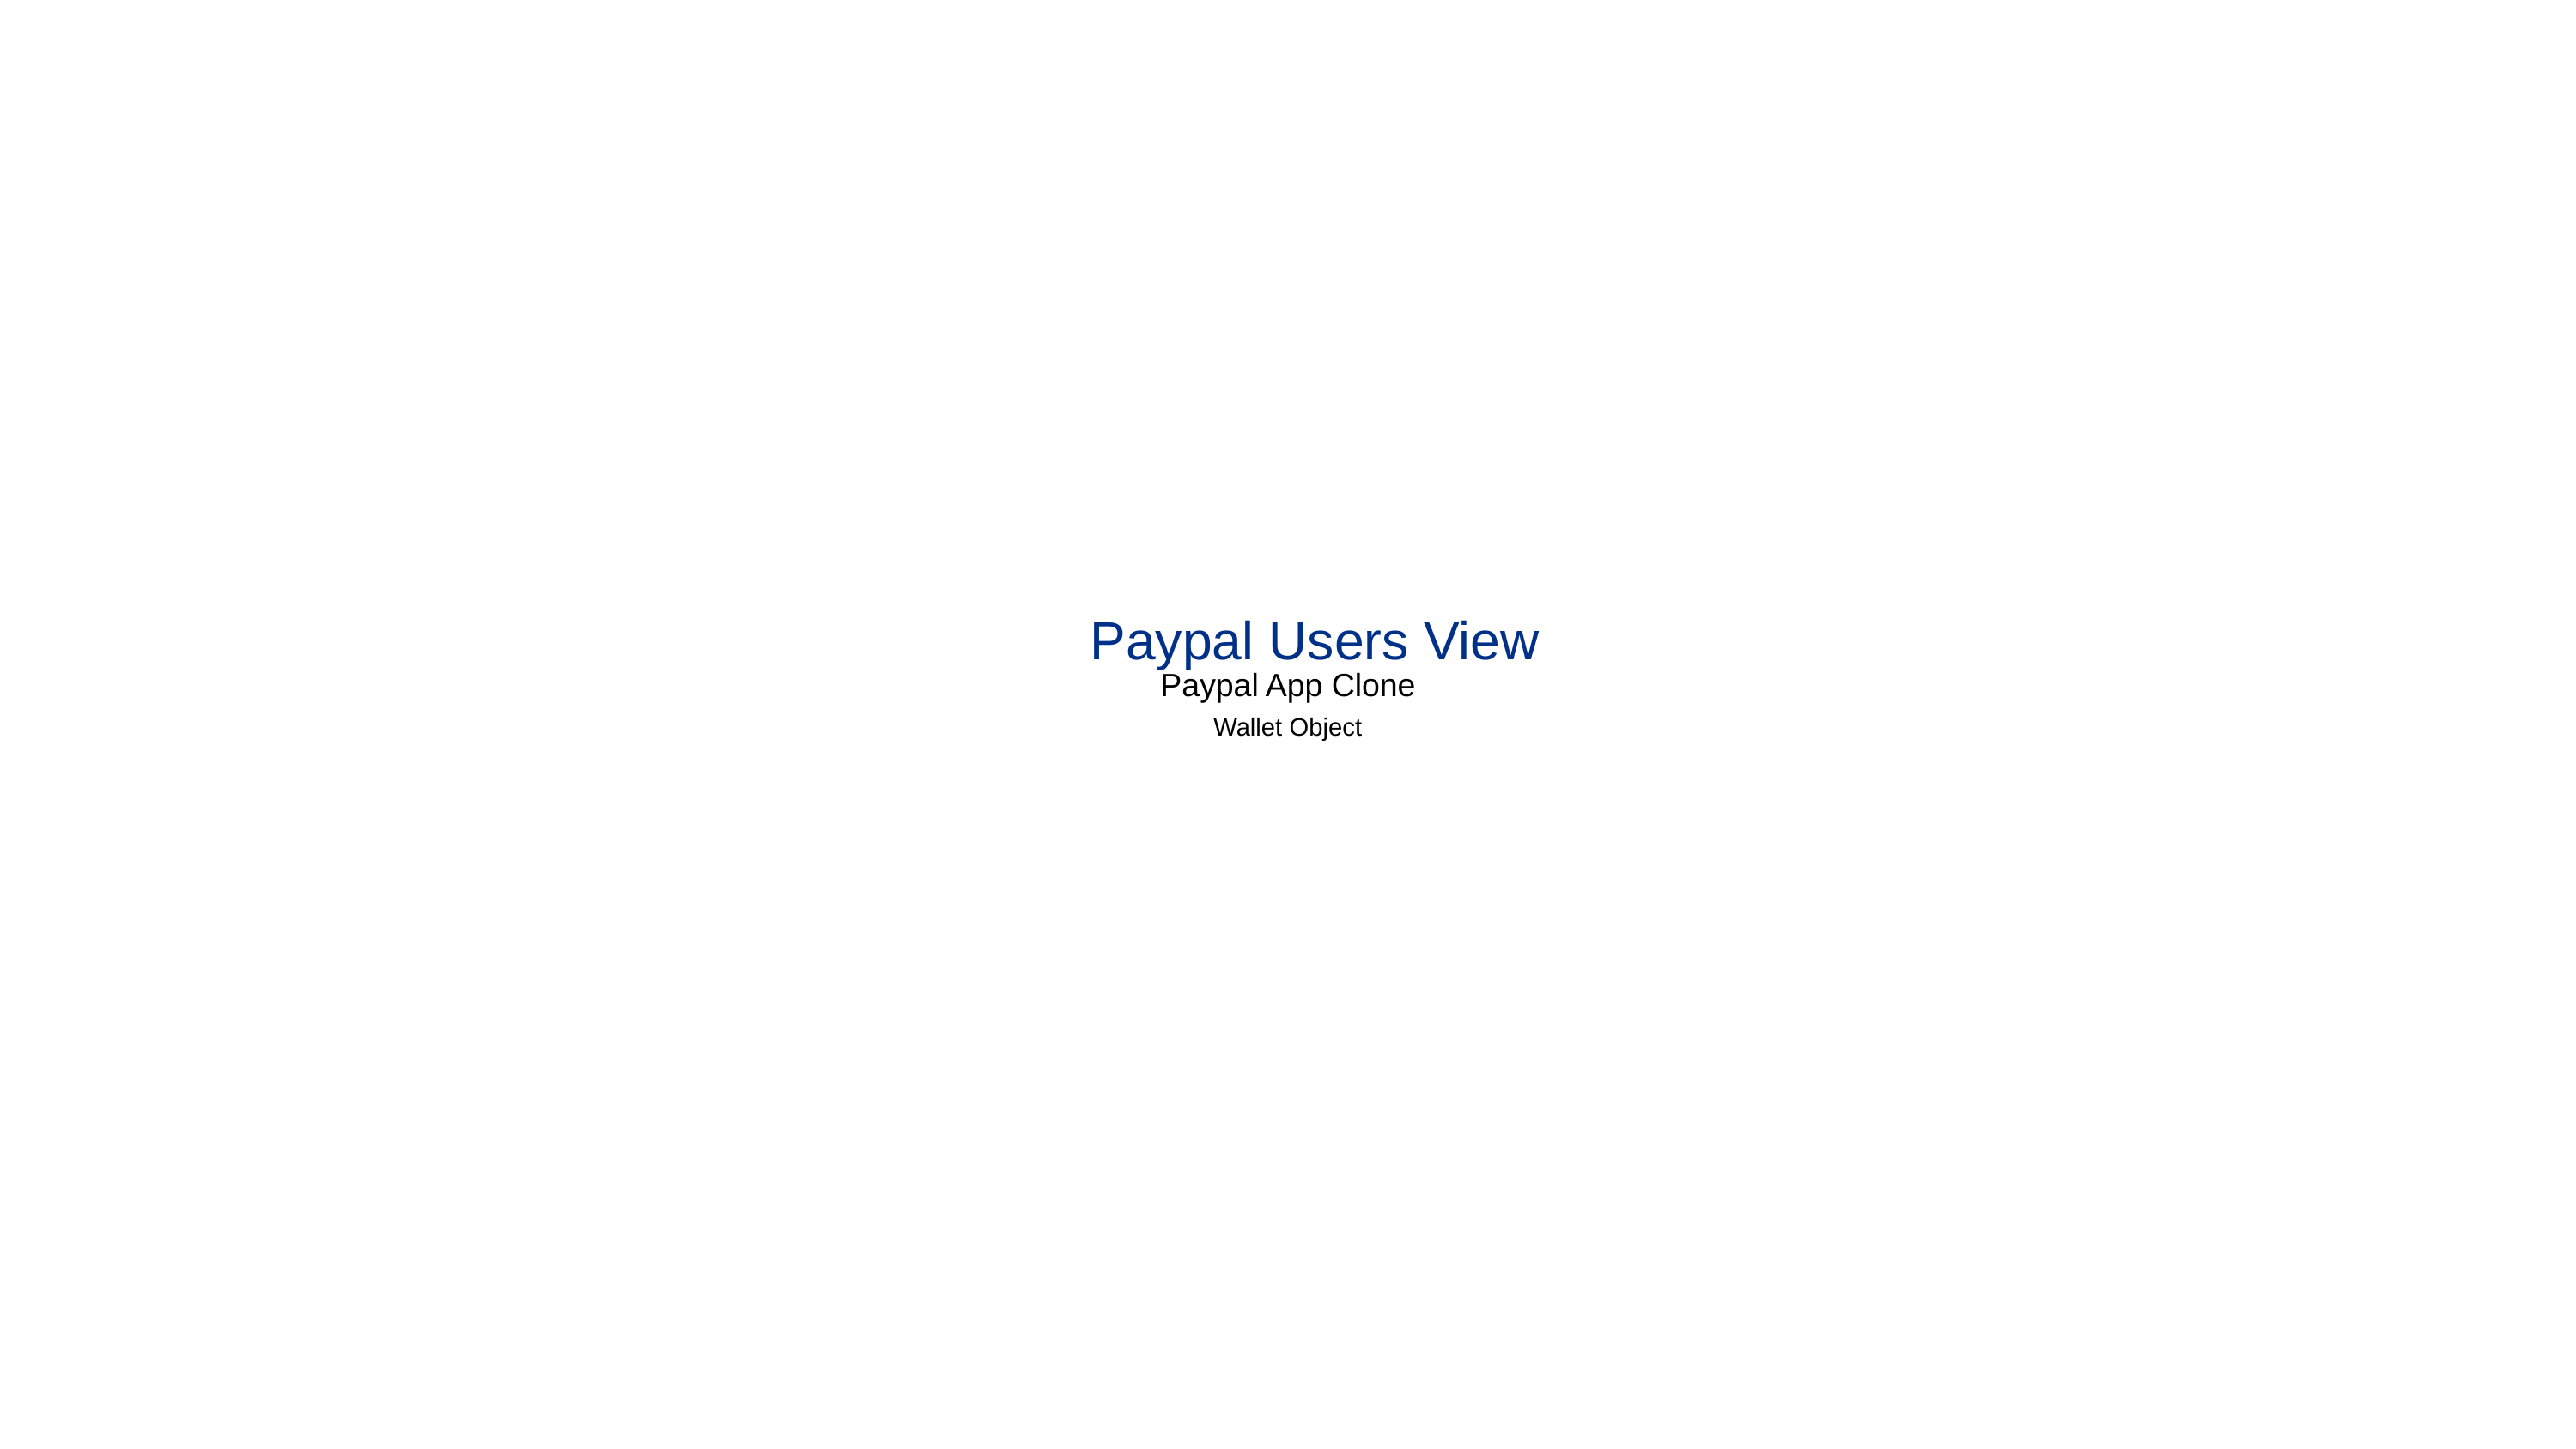

Paypal Users View
Paypal App Clone
Wallet Object